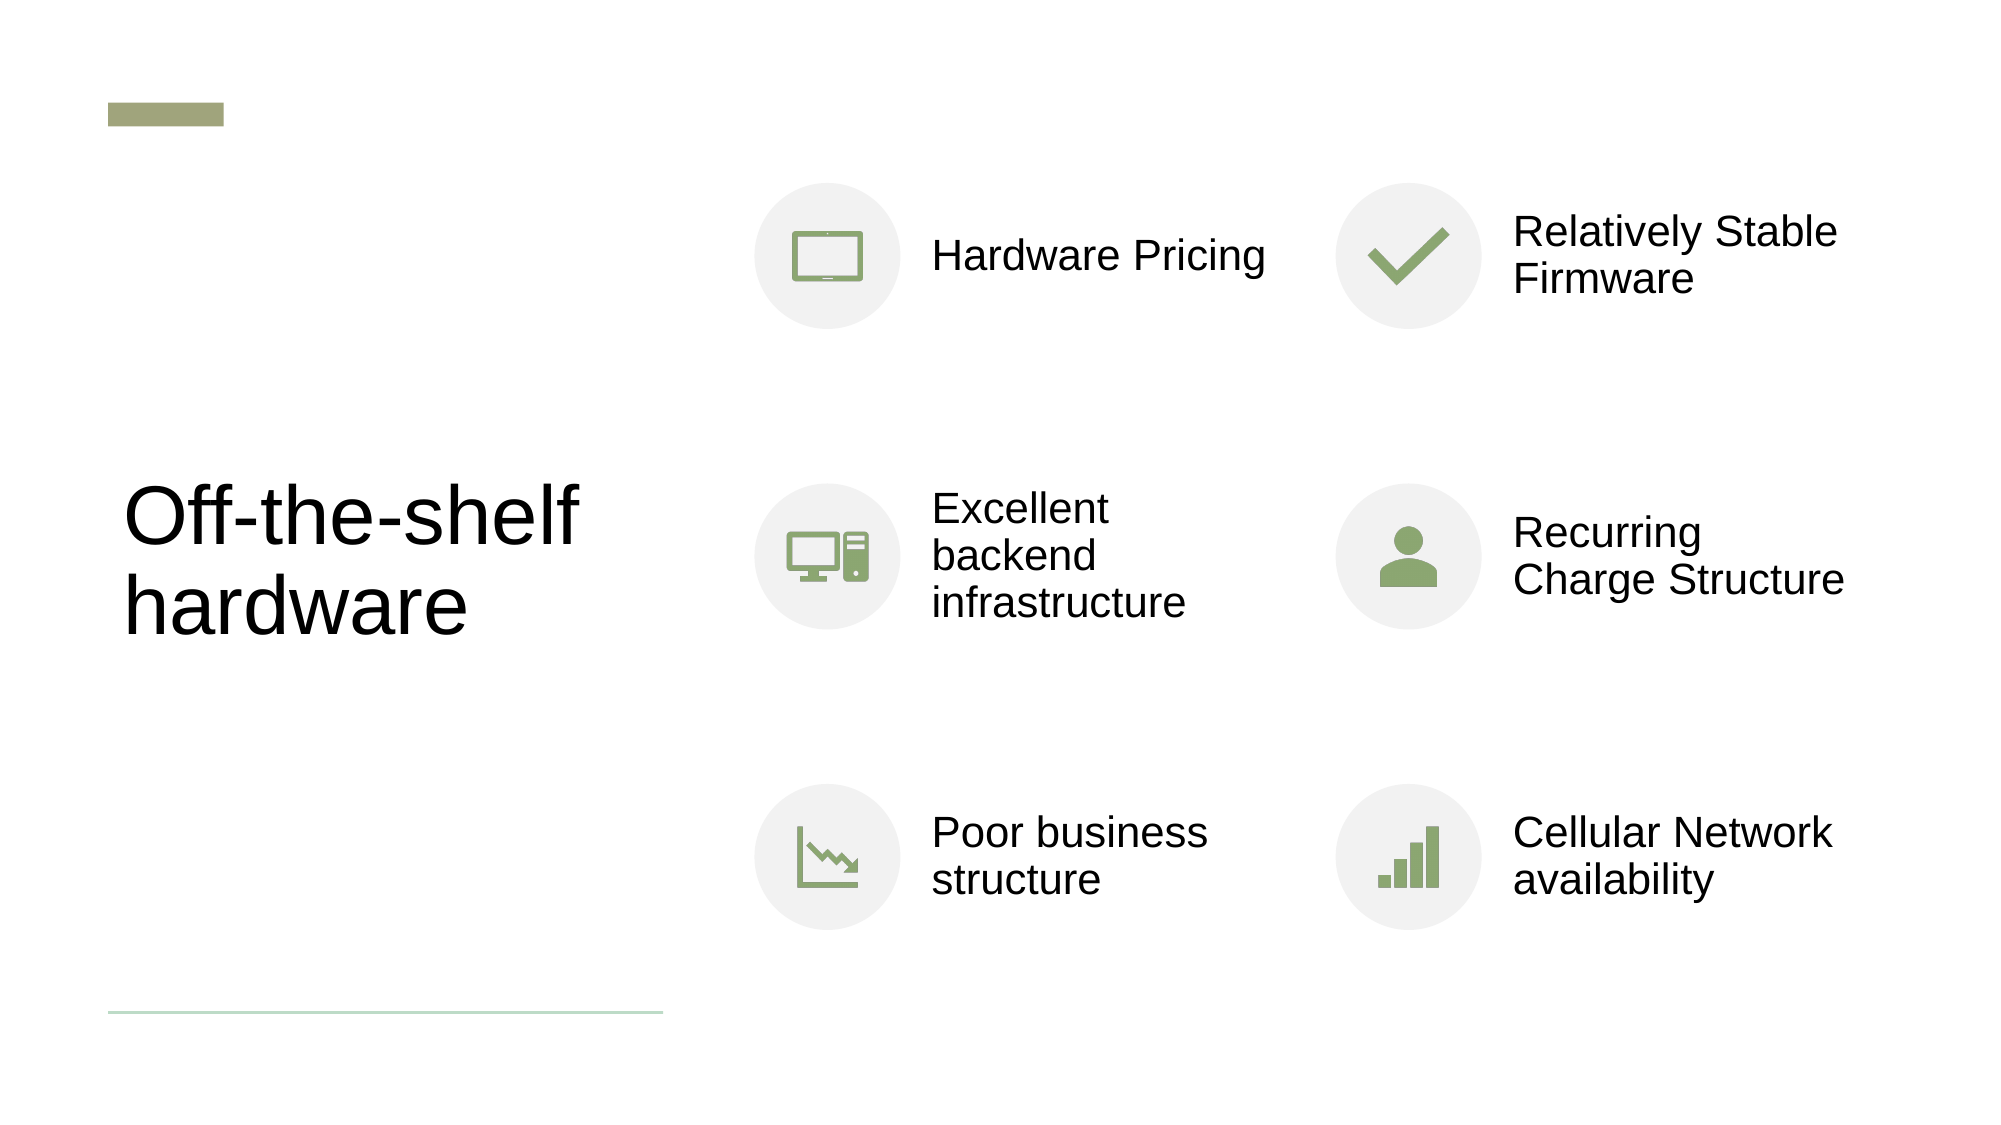

Hardware Pricing
Relatively Stable Firmware
Excellent backend infrastructure
Recurring Charge Structure
Poor business structure
Cellular Network availability
# Off-the-shelf hardware